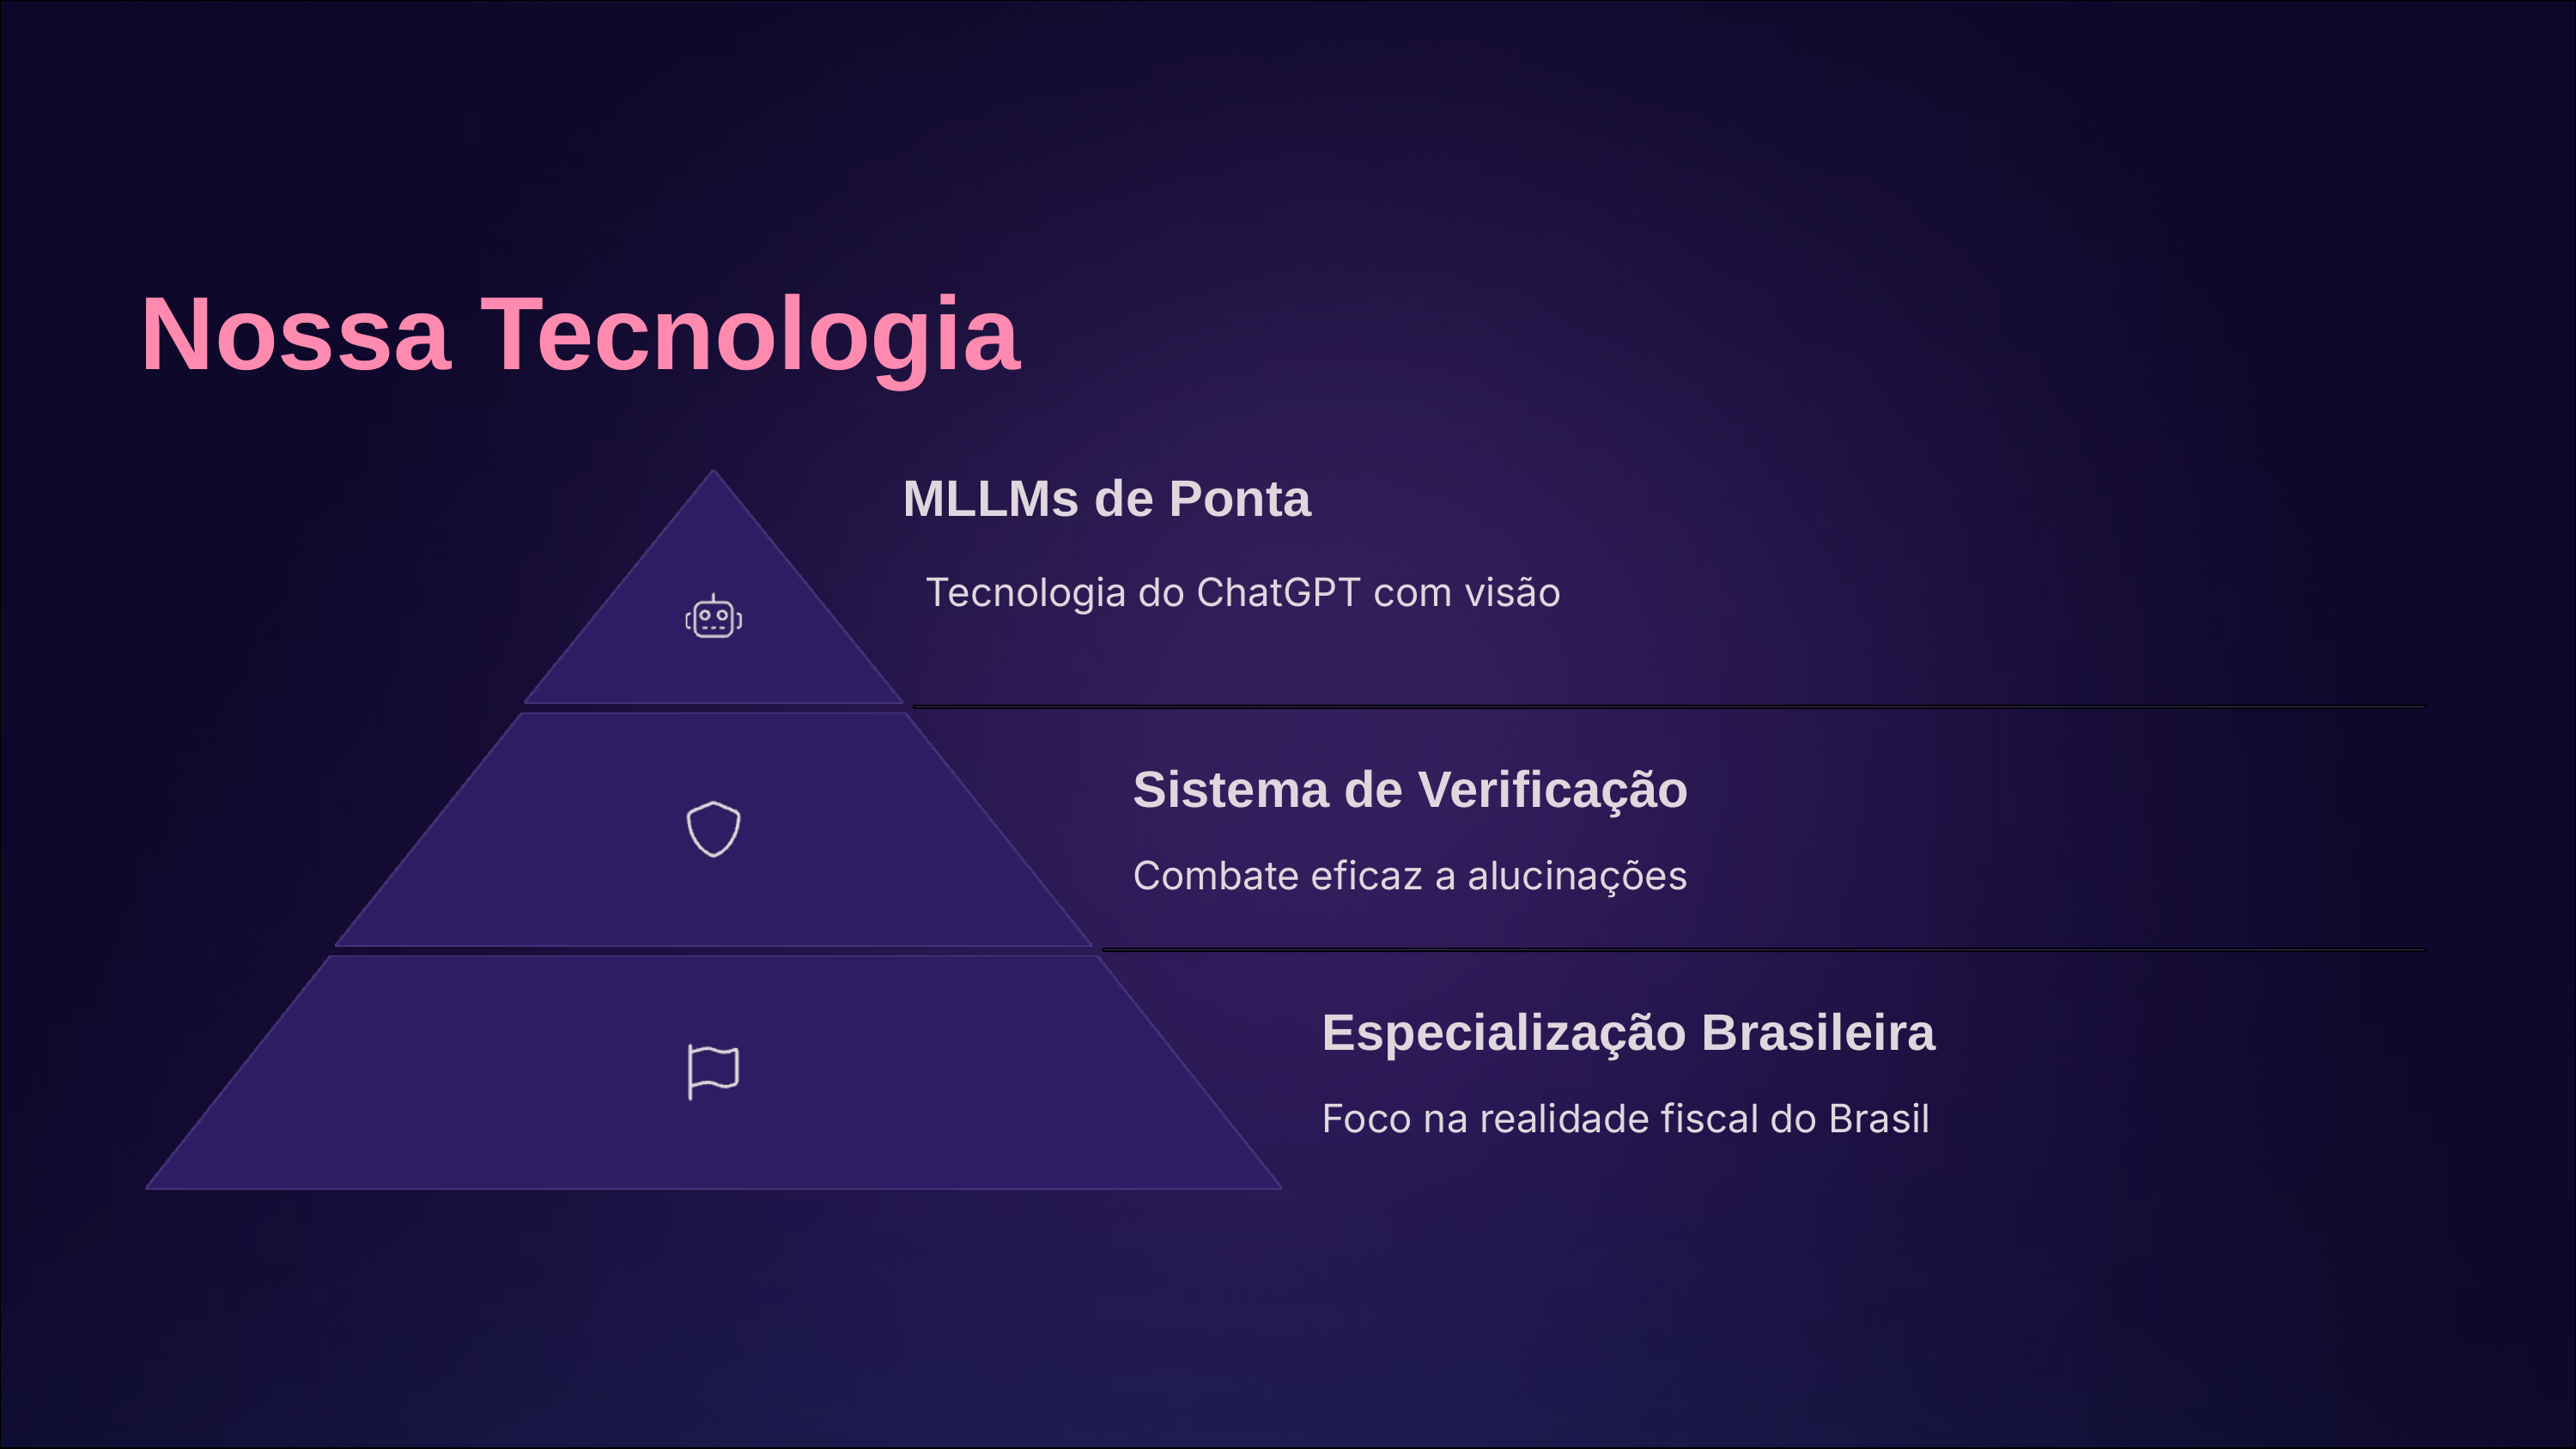

Nossa Tecnologia
MLLMs de Ponta

Tecnologia do ChatGPT com visão

Sistema de Verificação

Combate eficaz a alucinações

Especialização Brasileira

Foco na realidade fiscal do Brasil